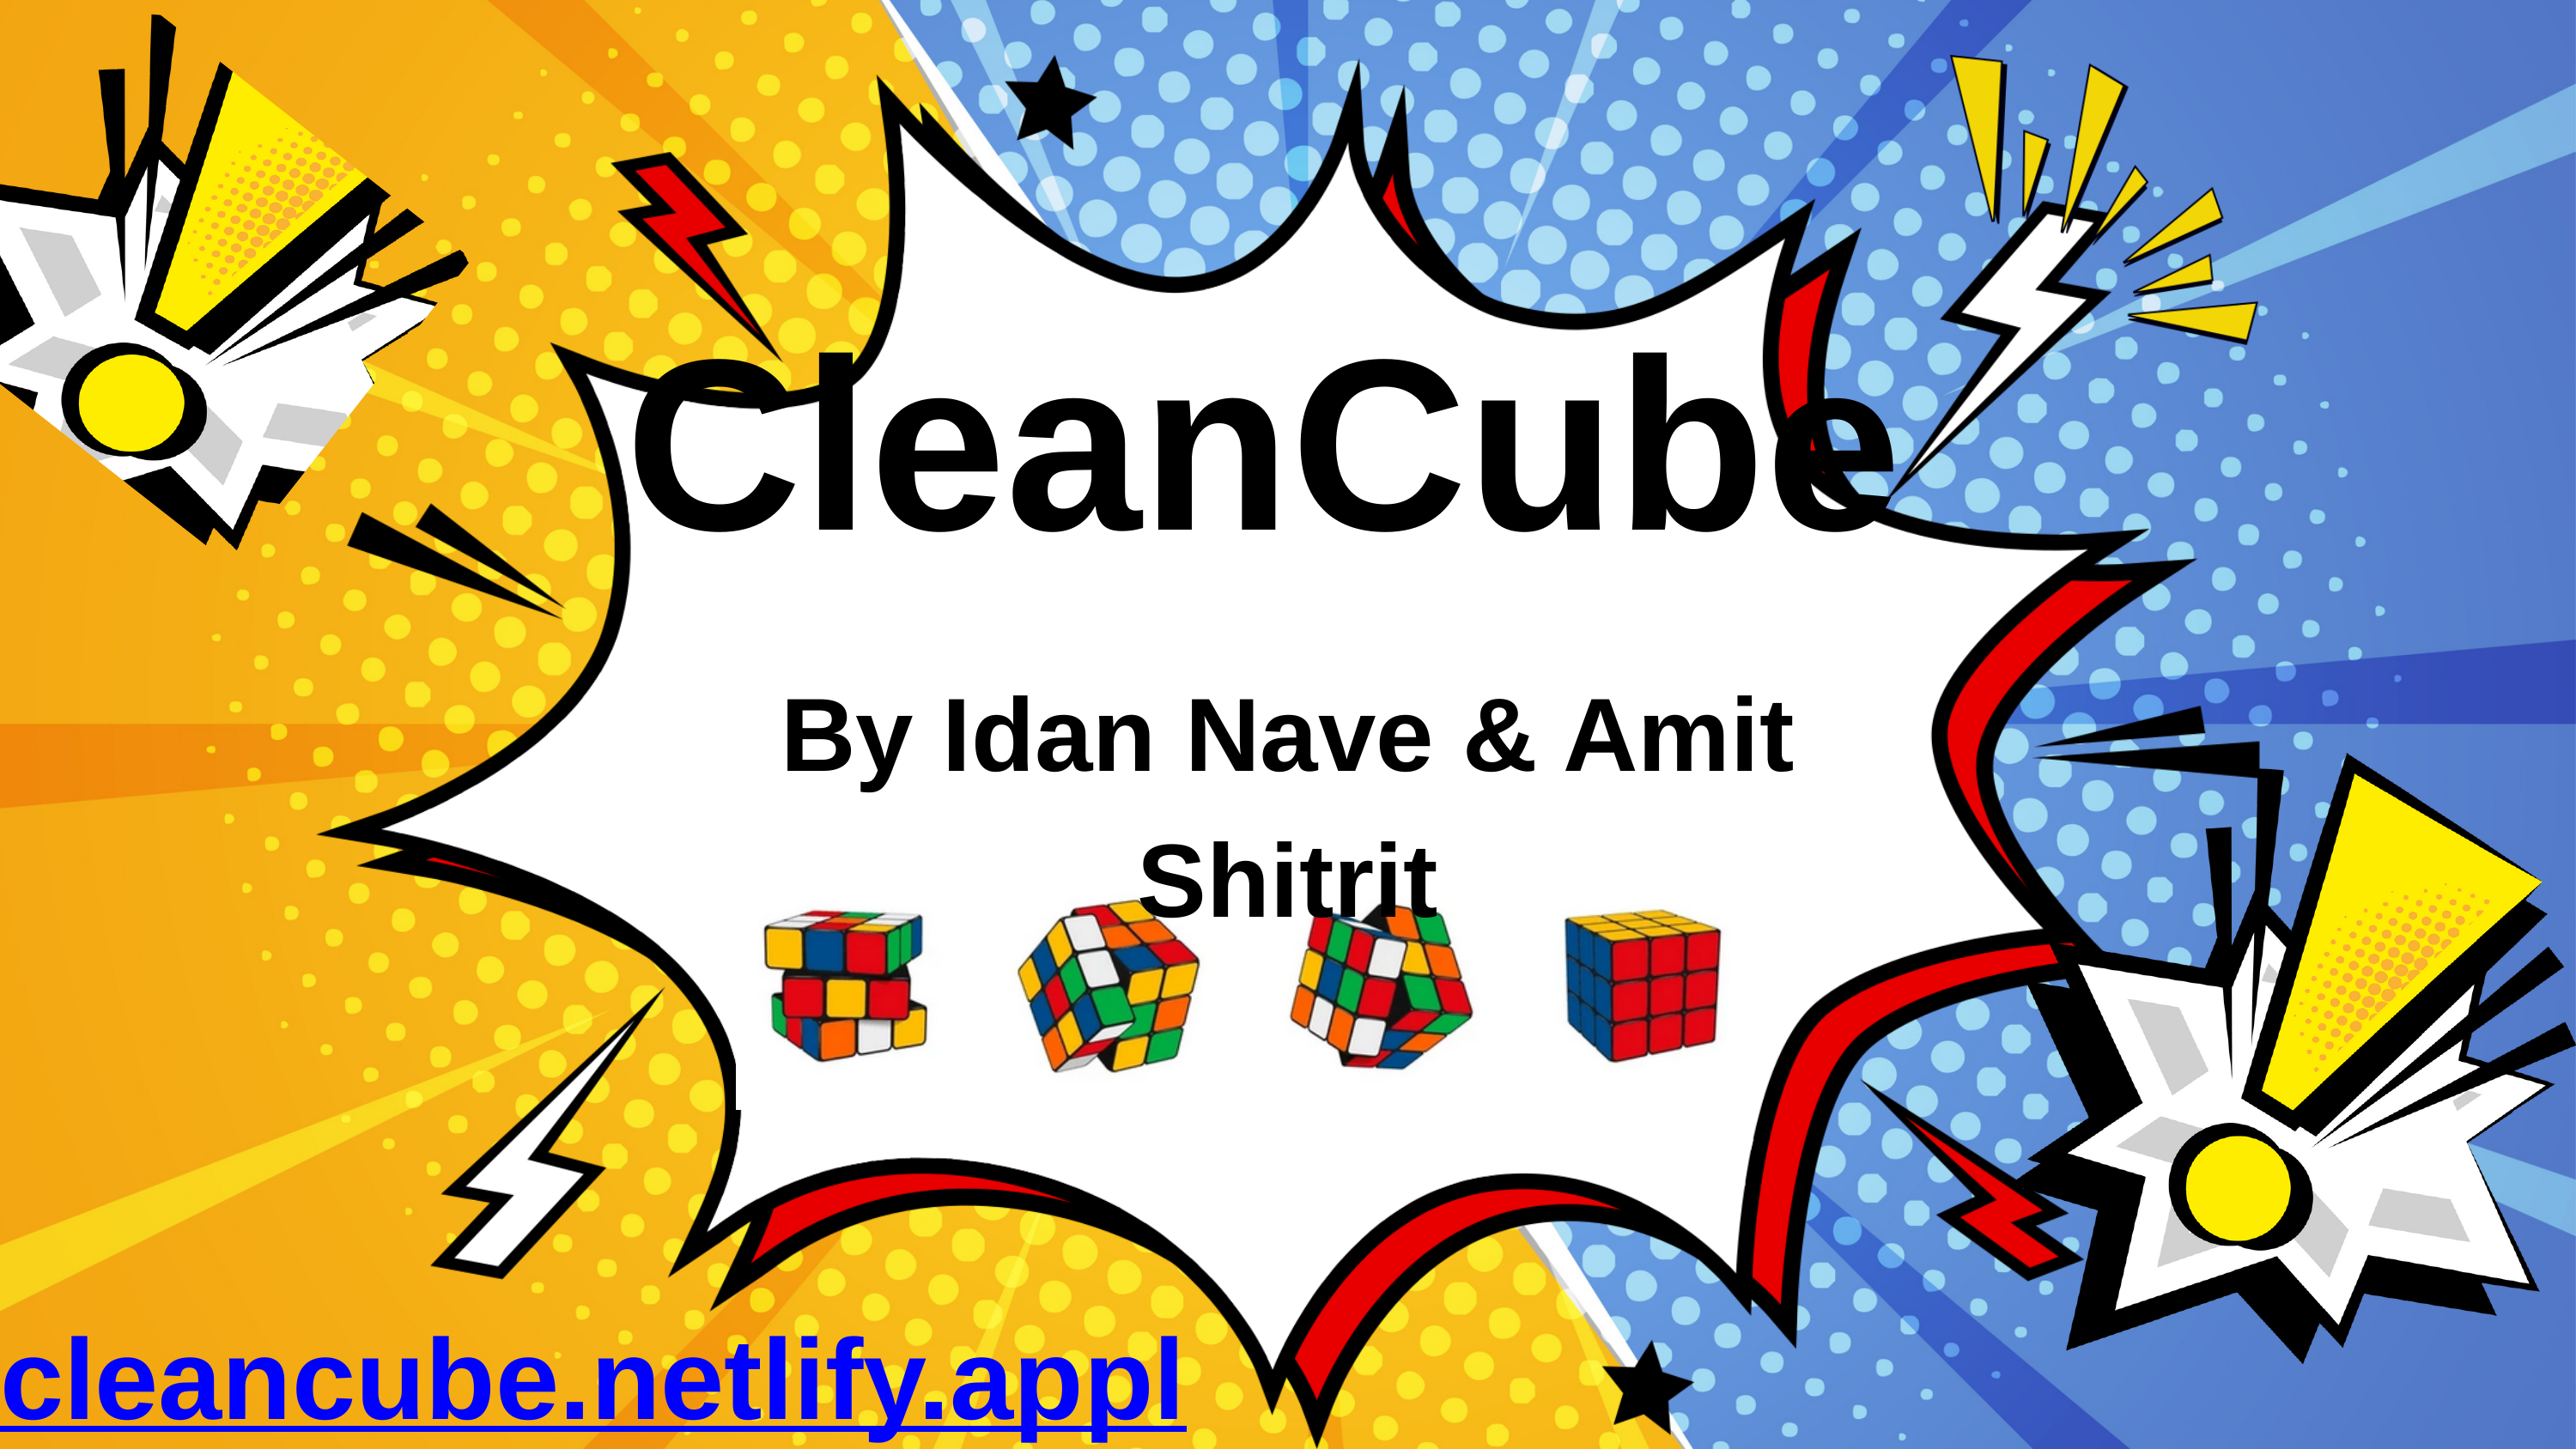

CleanCube
By Idan Nave & Amit Shitrit

cleancube.netlify.appl